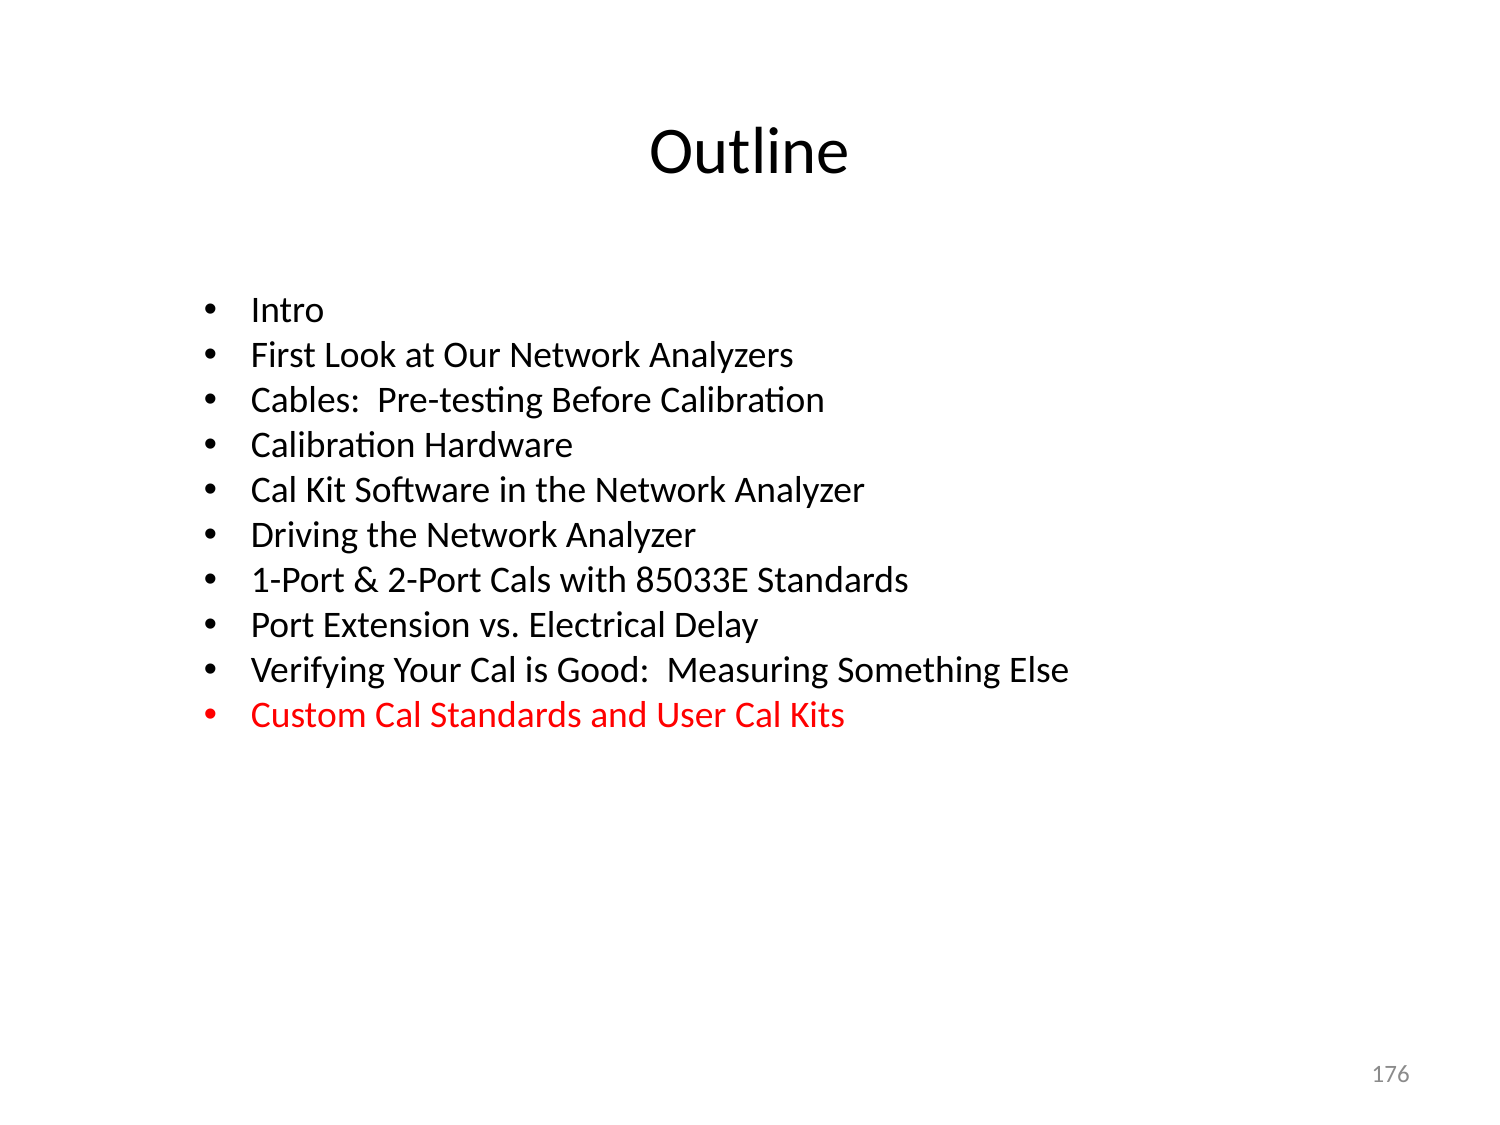

Outline
Intro
First Look at Our Network Analyzers
Cables:  Pre-testing Before Calibration
Calibration Hardware
Cal Kit Software in the Network Analyzer
Driving the Network Analyzer
1-Port & 2-Port Cals with 85033E Standards
Port Extension vs. Electrical Delay
Verifying Your Cal is Good:  Measuring Something Else
Custom Cal Standards and User Cal Kits
176